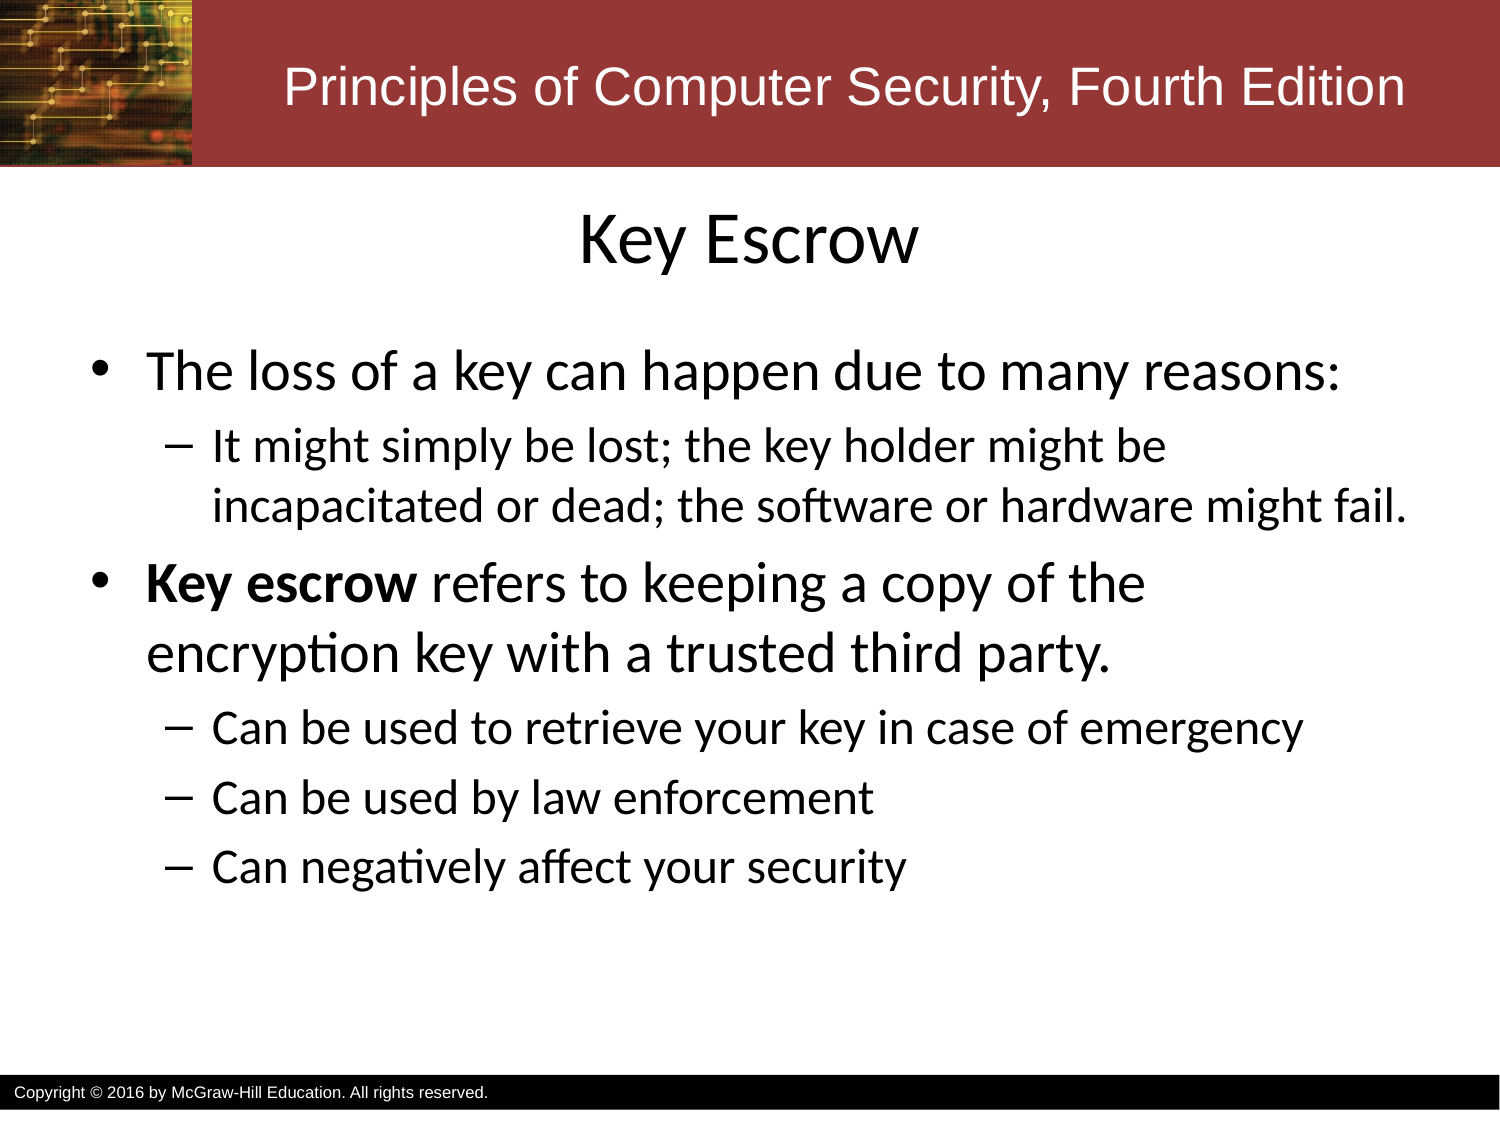

# Key Escrow
The loss of a key can happen due to many reasons:
It might simply be lost; the key holder might be incapacitated or dead; the software or hardware might fail.
Key escrow refers to keeping a copy of the encryption key with a trusted third party.
Can be used to retrieve your key in case of emergency
Can be used by law enforcement
Can negatively affect your security